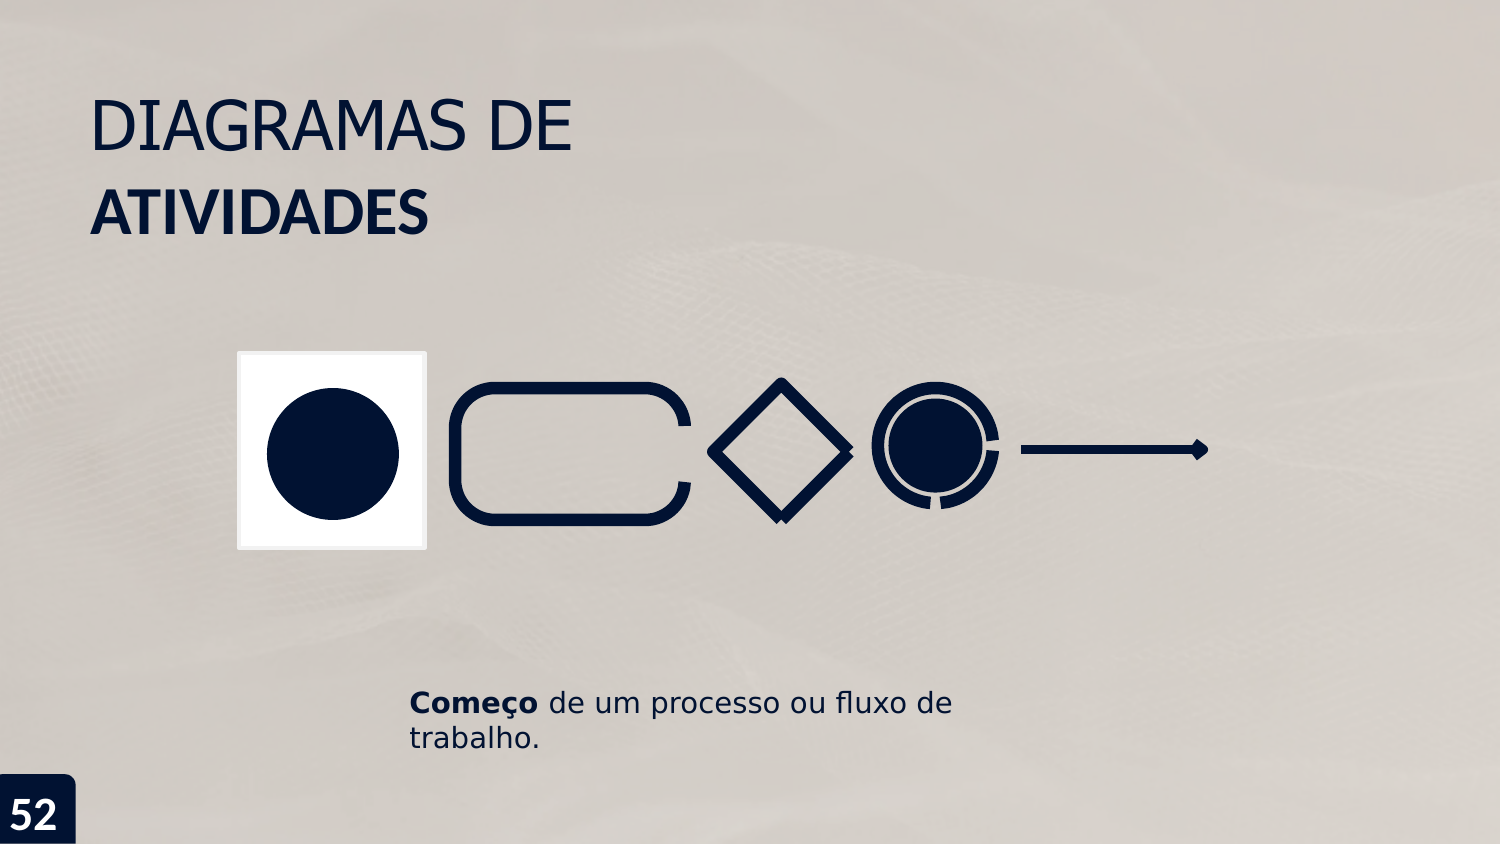

# DIAGRAMAS DE
ATIVIDADES

Começo de um processo ou fluxo de trabalho.

52